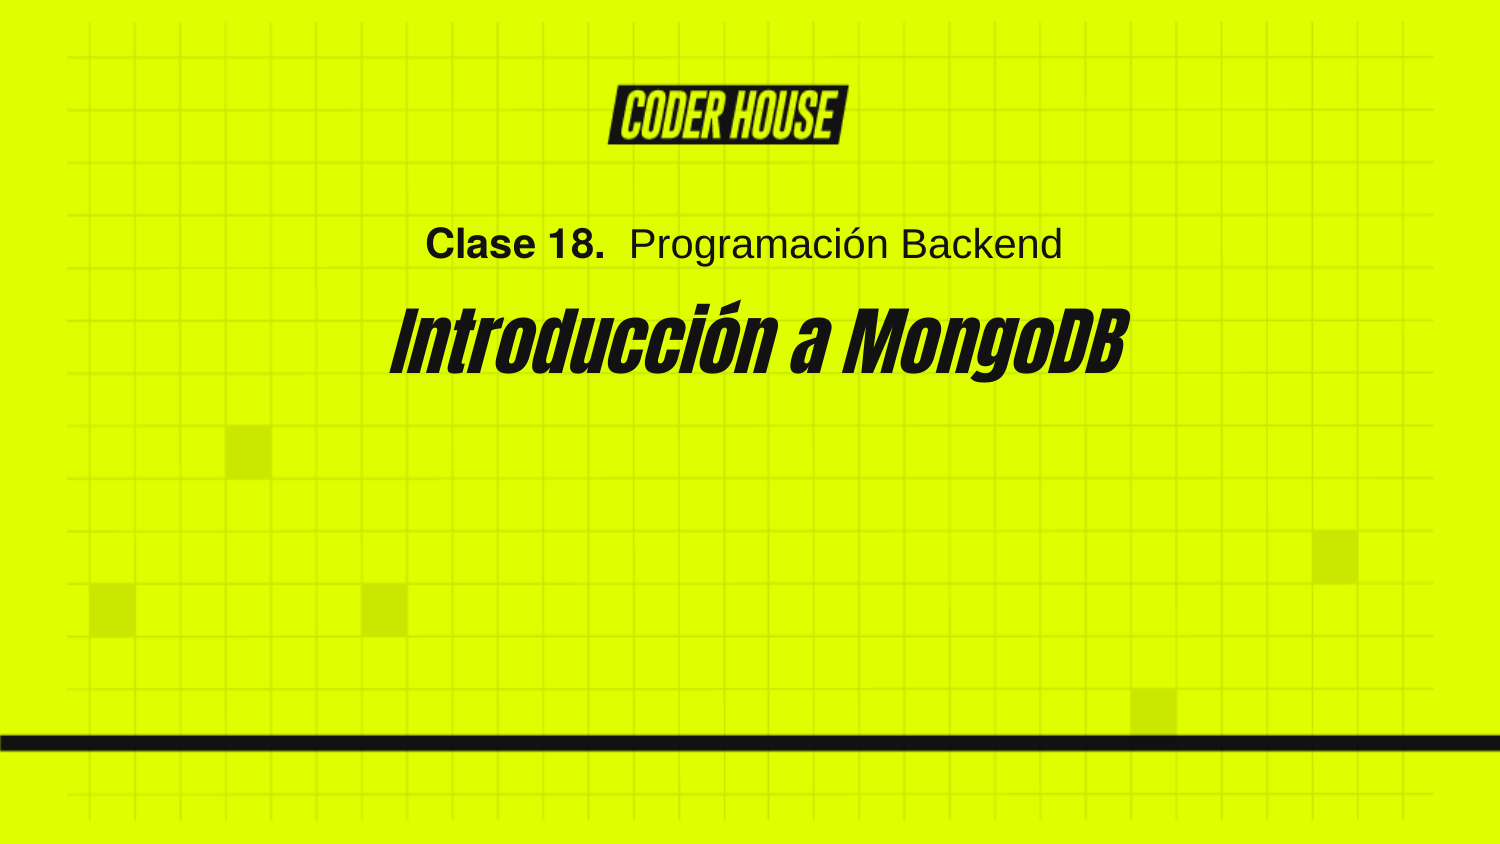

Clase 18.  Programación Backend
 Introducción a MongoDB